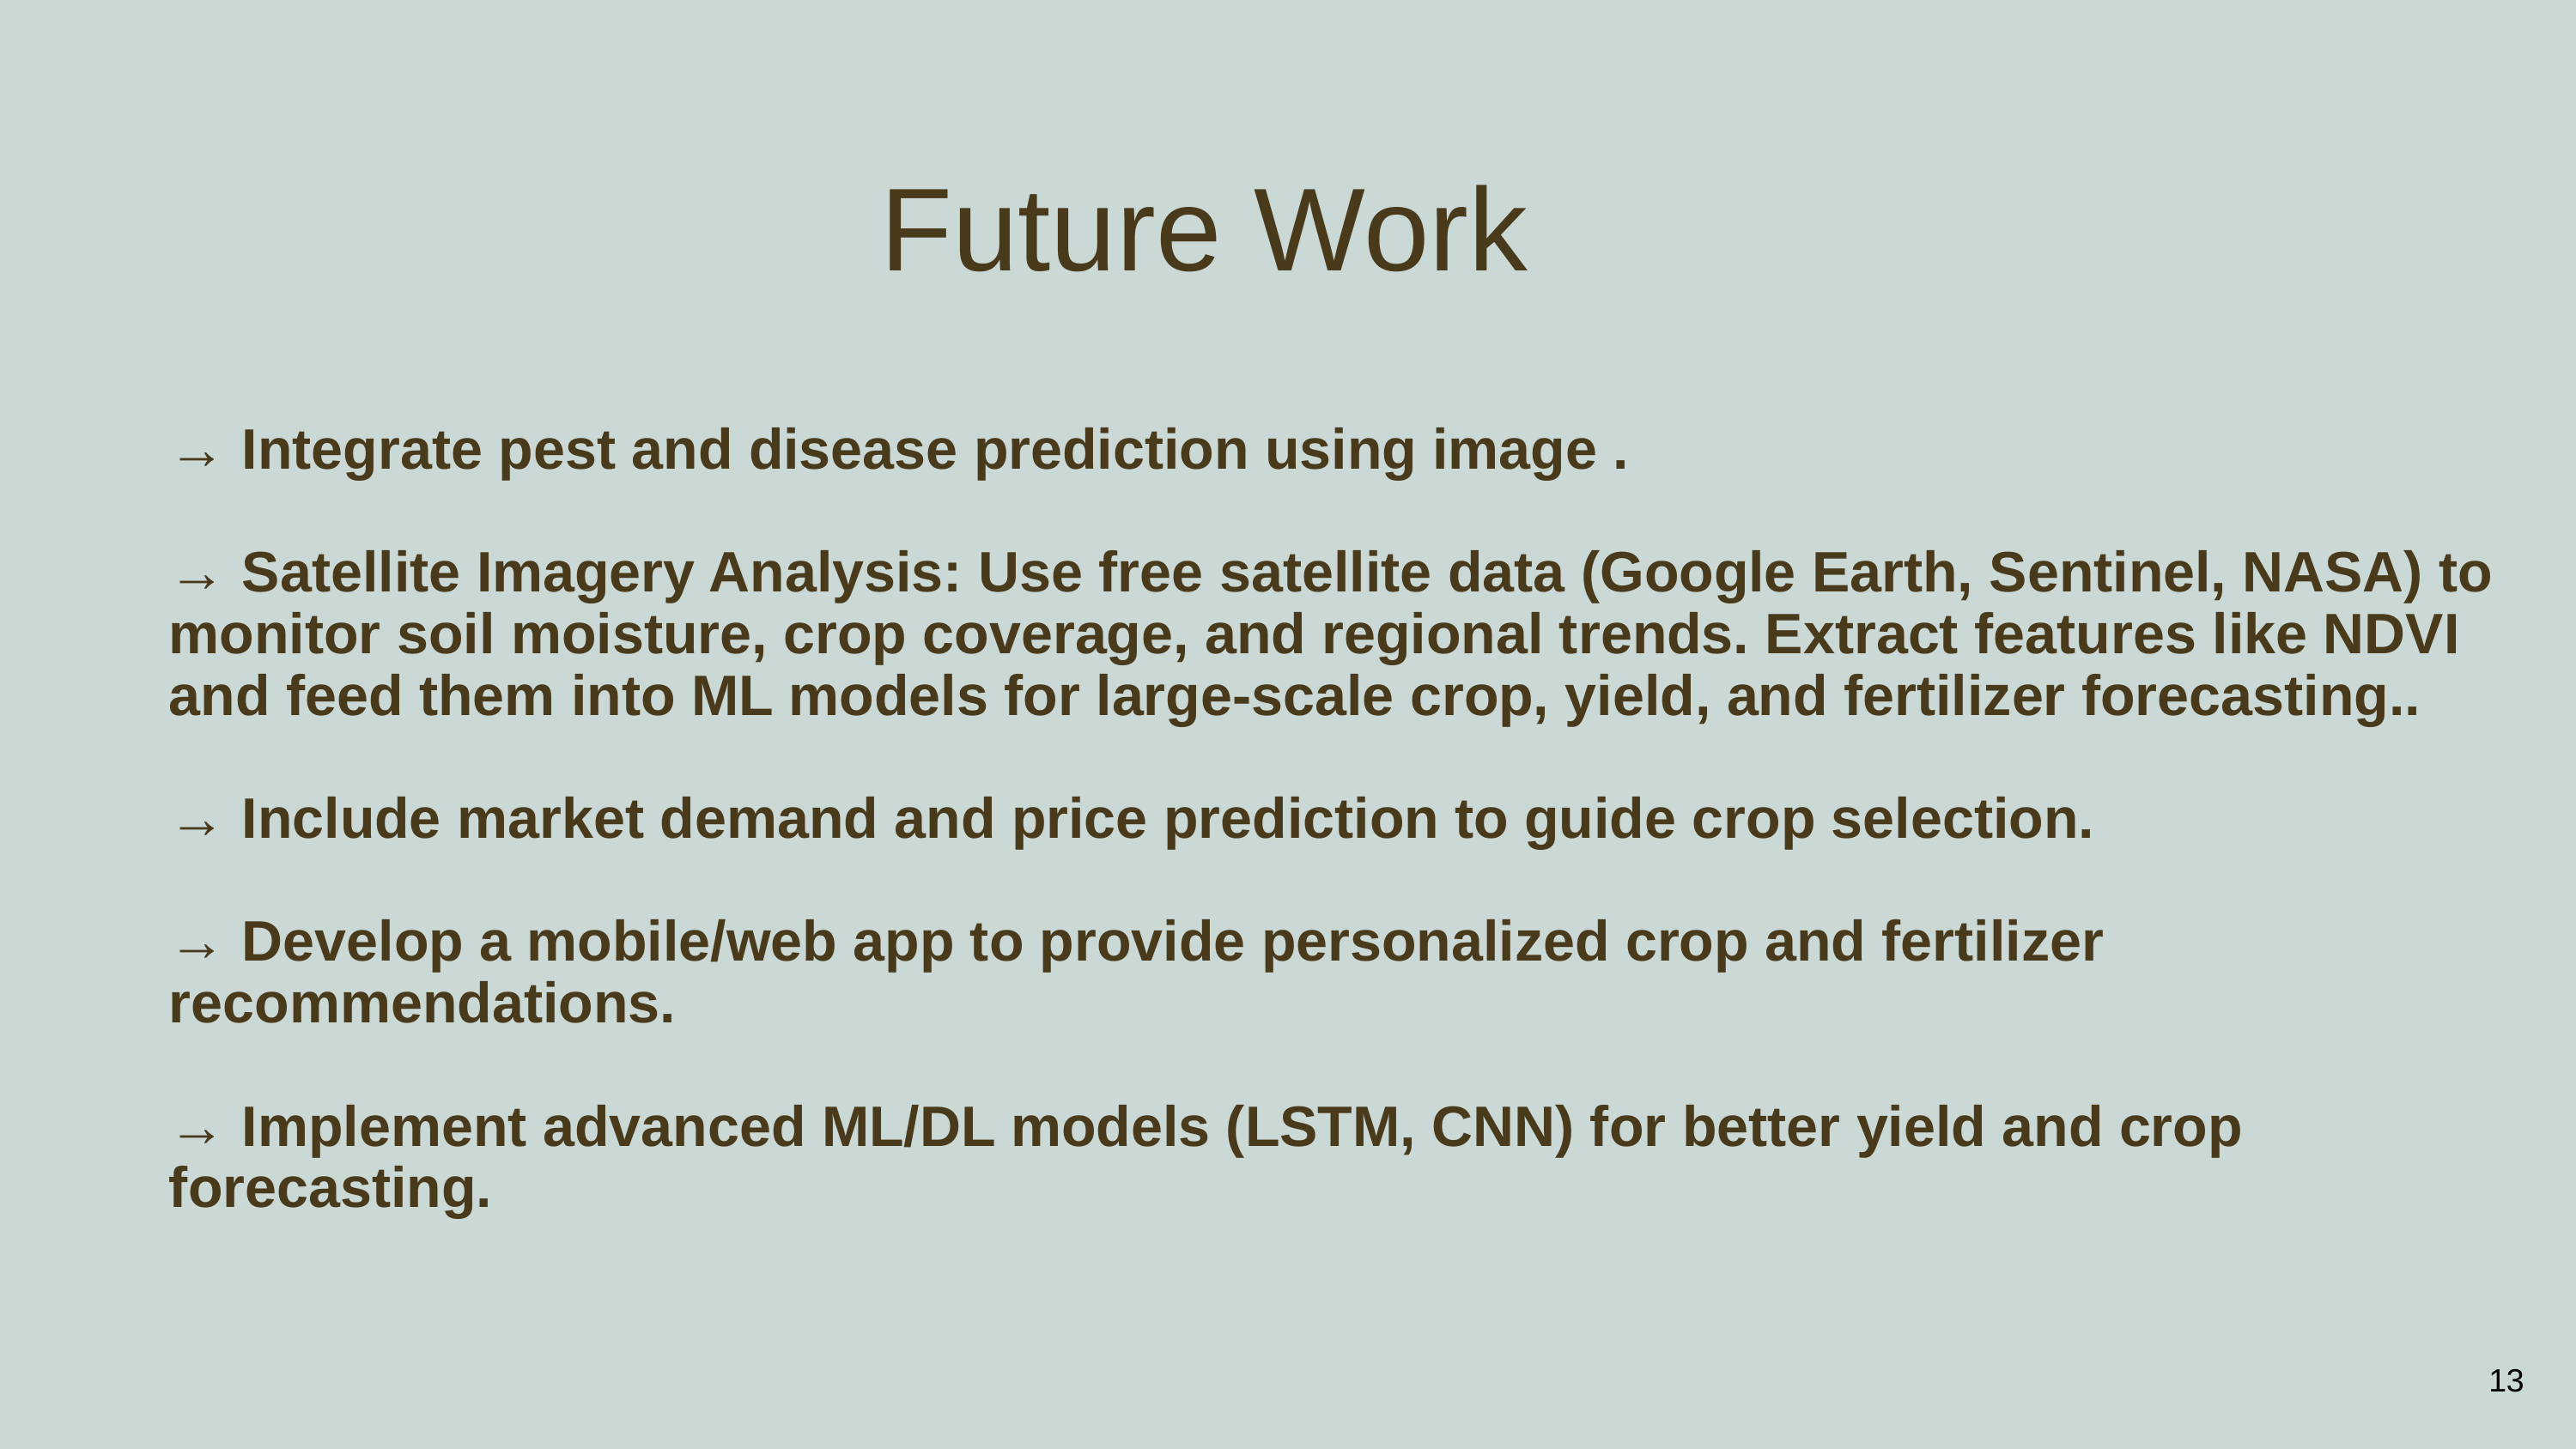

Future Work

→ Integrate pest and disease prediction using image .

→ Satellite Imagery Analysis: Use free satellite data (Google Earth, Sentinel, NASA) to monitor soil moisture, crop coverage, and regional trends. Extract features like NDVI and feed them into ML models for large-scale crop, yield, and fertilizer forecasting..

→ Include market demand and price prediction to guide crop selection.

→ Develop a mobile/web app to provide personalized crop and fertilizer recommendations.

→ Implement advanced ML/DL models (LSTM, CNN) for better yield and crop forecasting.

13